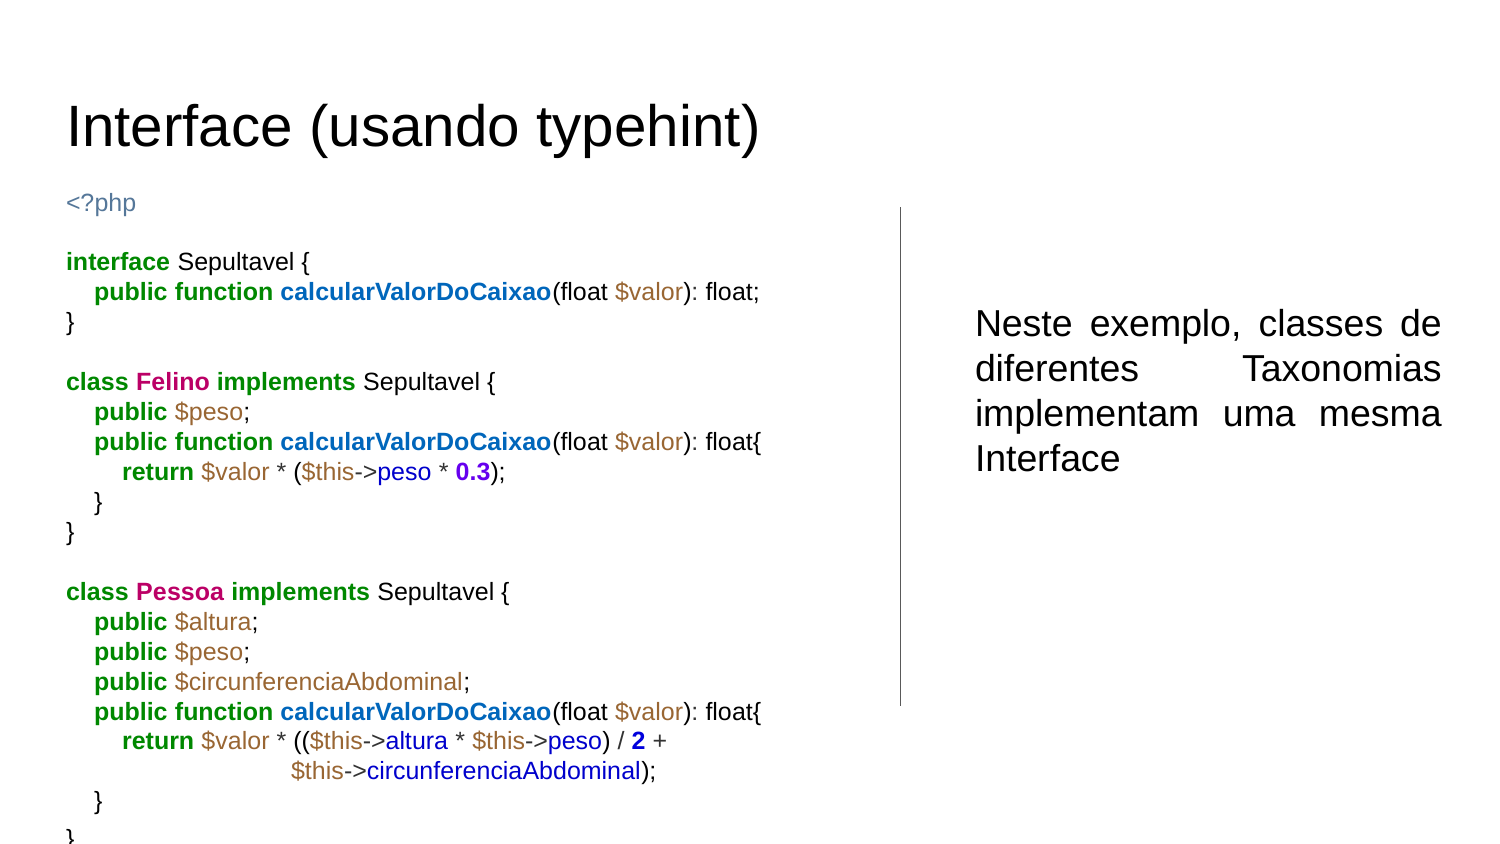

# Interface (usando typehint)
<?php

interface Sepultavel {
    public function calcularValorDoCaixao(float $valor): float;
}

class Felino implements Sepultavel {
    public $peso;
    public function calcularValorDoCaixao(float $valor): float{
        return $valor * ($this->peso * 0.3);
    }
}

class Pessoa implements Sepultavel {
    public $altura;
    public $peso;
    public $circunferenciaAbdominal;
    public function calcularValorDoCaixao(float $valor): float{
        return $valor * (($this->altura * $this->peso) / 2 +
$this->circunferenciaAbdominal);
    }
}
Neste exemplo, classes de diferentes Taxonomias implementam uma mesma Interface